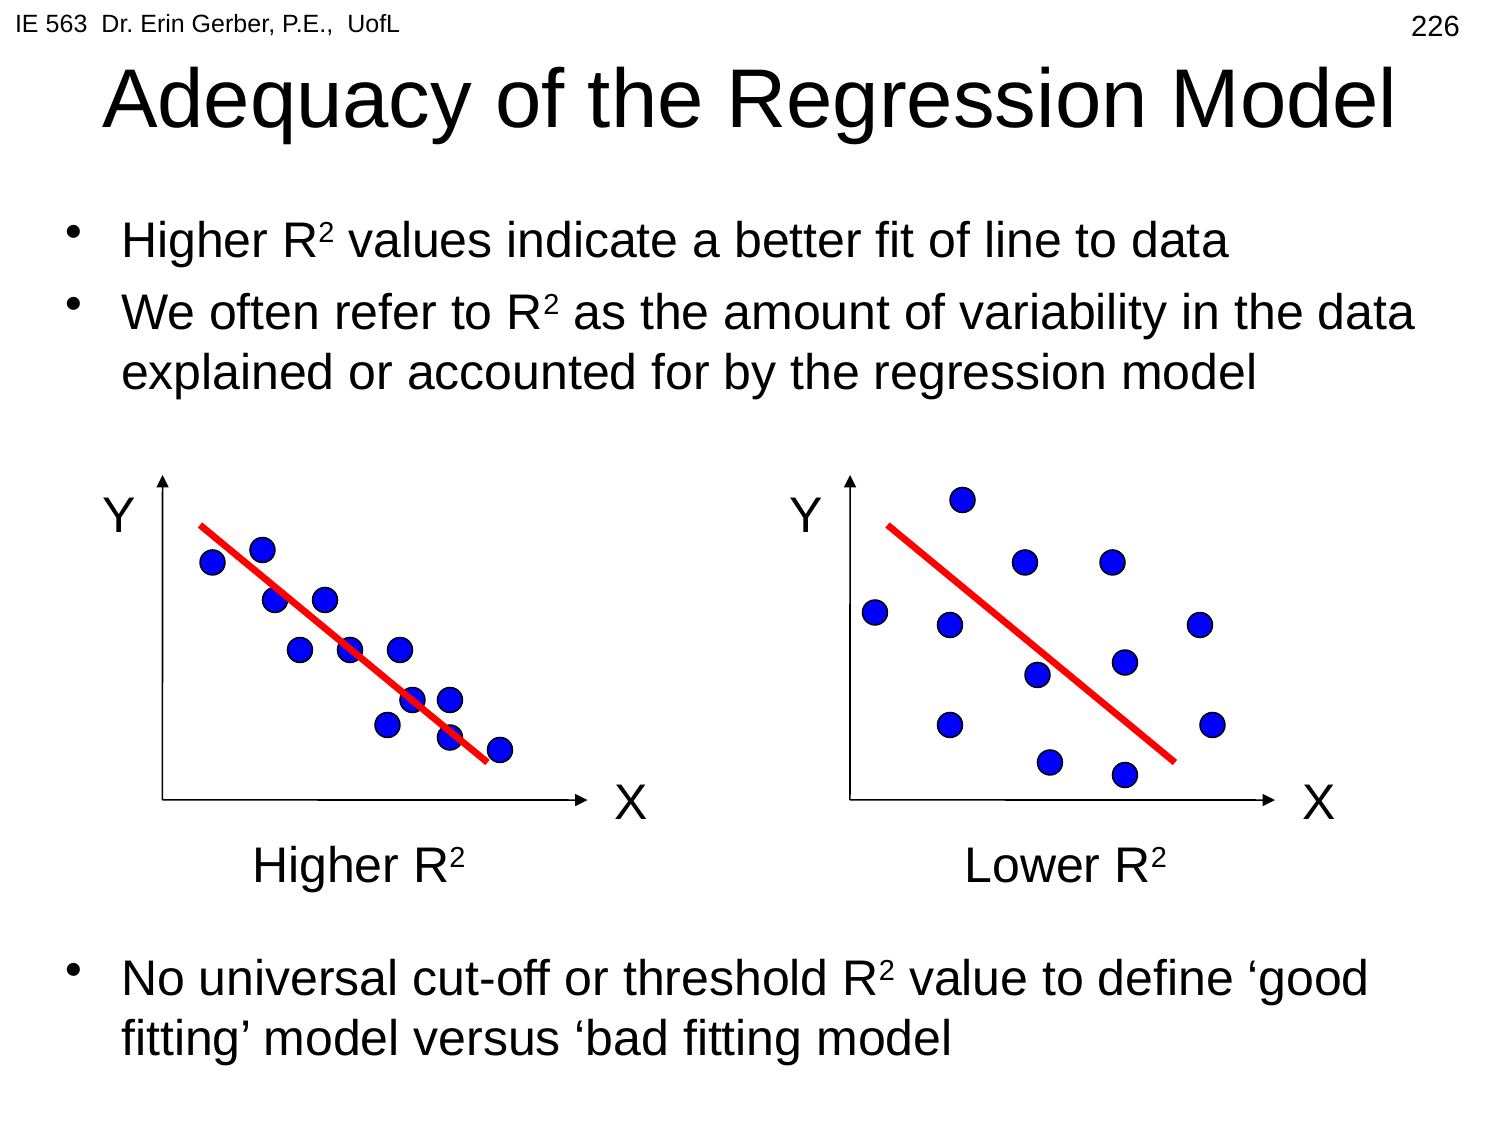

IE 563  Dr. Erin Gerber, P.E.,  UofL
# Adequacy of the Regression Model
226
Higher R2 values indicate a better fit of line to data
We often refer to R2 as the amount of variability in the data explained or accounted for by the regression model

No universal cut-off or threshold R2 value to define ‘good fitting’ model versus ‘bad fitting model

Y

Y

X

X

Higher R2
Lower R2